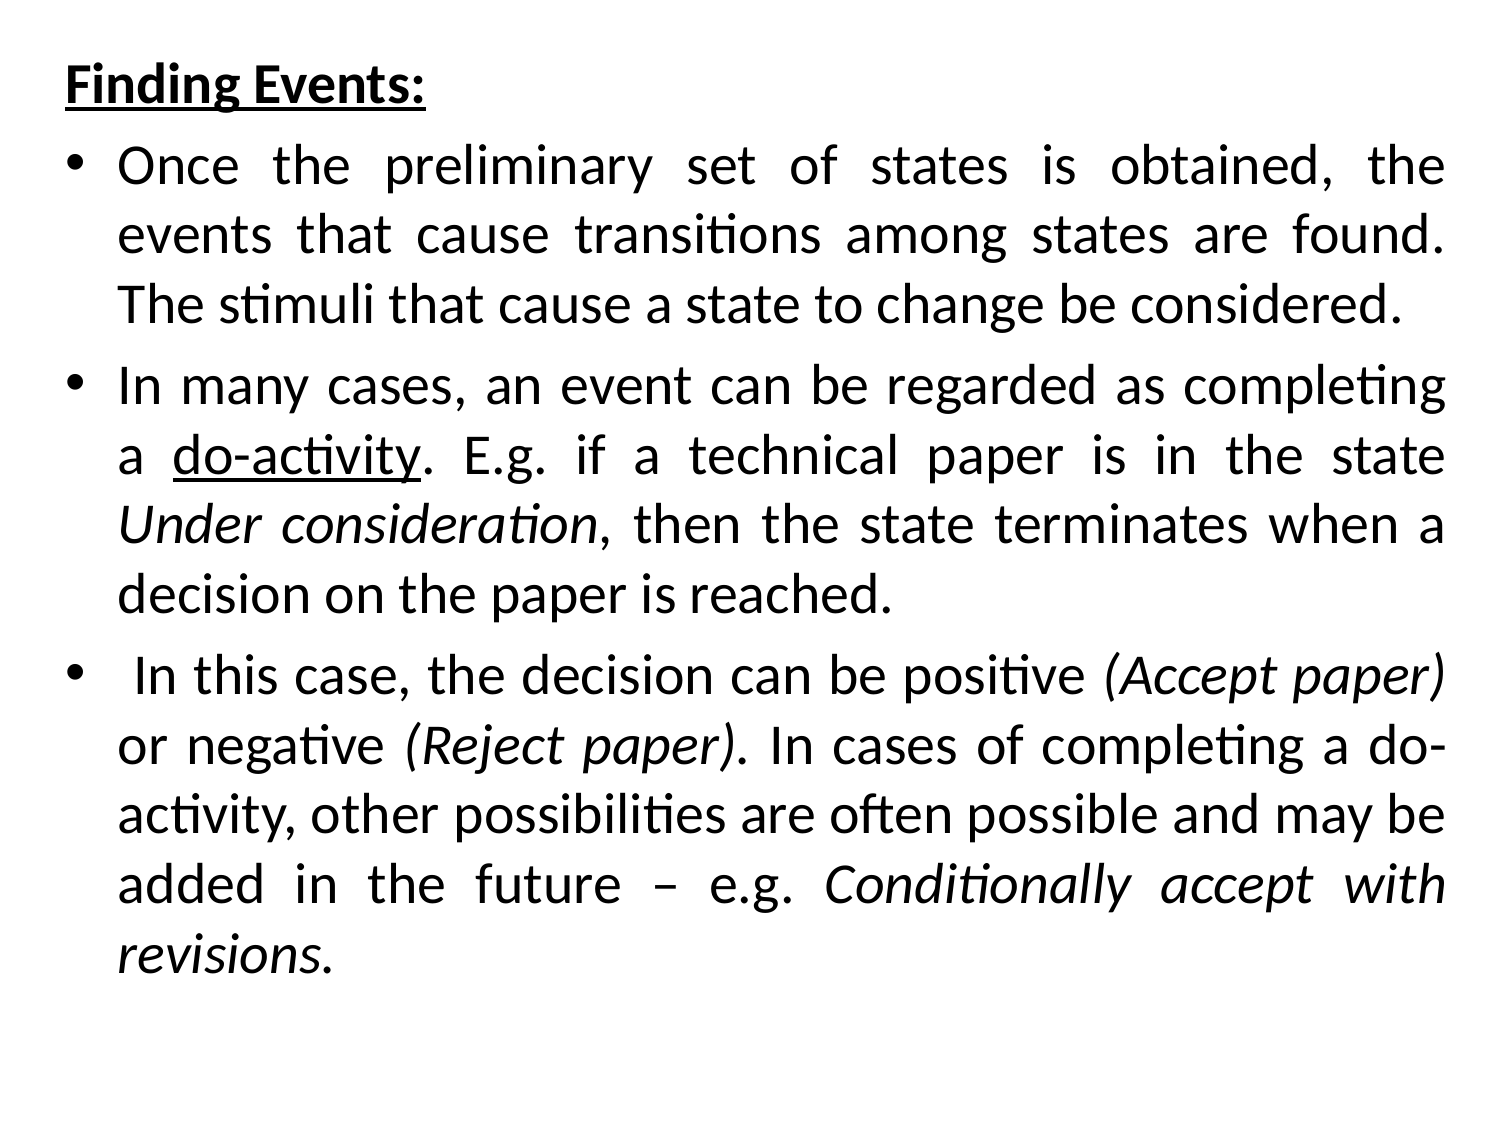

Finding Events:
Once the preliminary set of states is obtained, the events that cause transitions among states are found. The stimuli that cause a state to change be considered.
In many cases, an event can be regarded as completing a do-activity. E.g. if a technical paper is in the state Under consideration, then the state terminates when a decision on the paper is reached.
 In this case, the decision can be positive (Accept paper) or negative (Reject paper). In cases of completing a do-activity, other possibilities are often possible and may be added in the future – e.g. Conditionally accept with revisions.